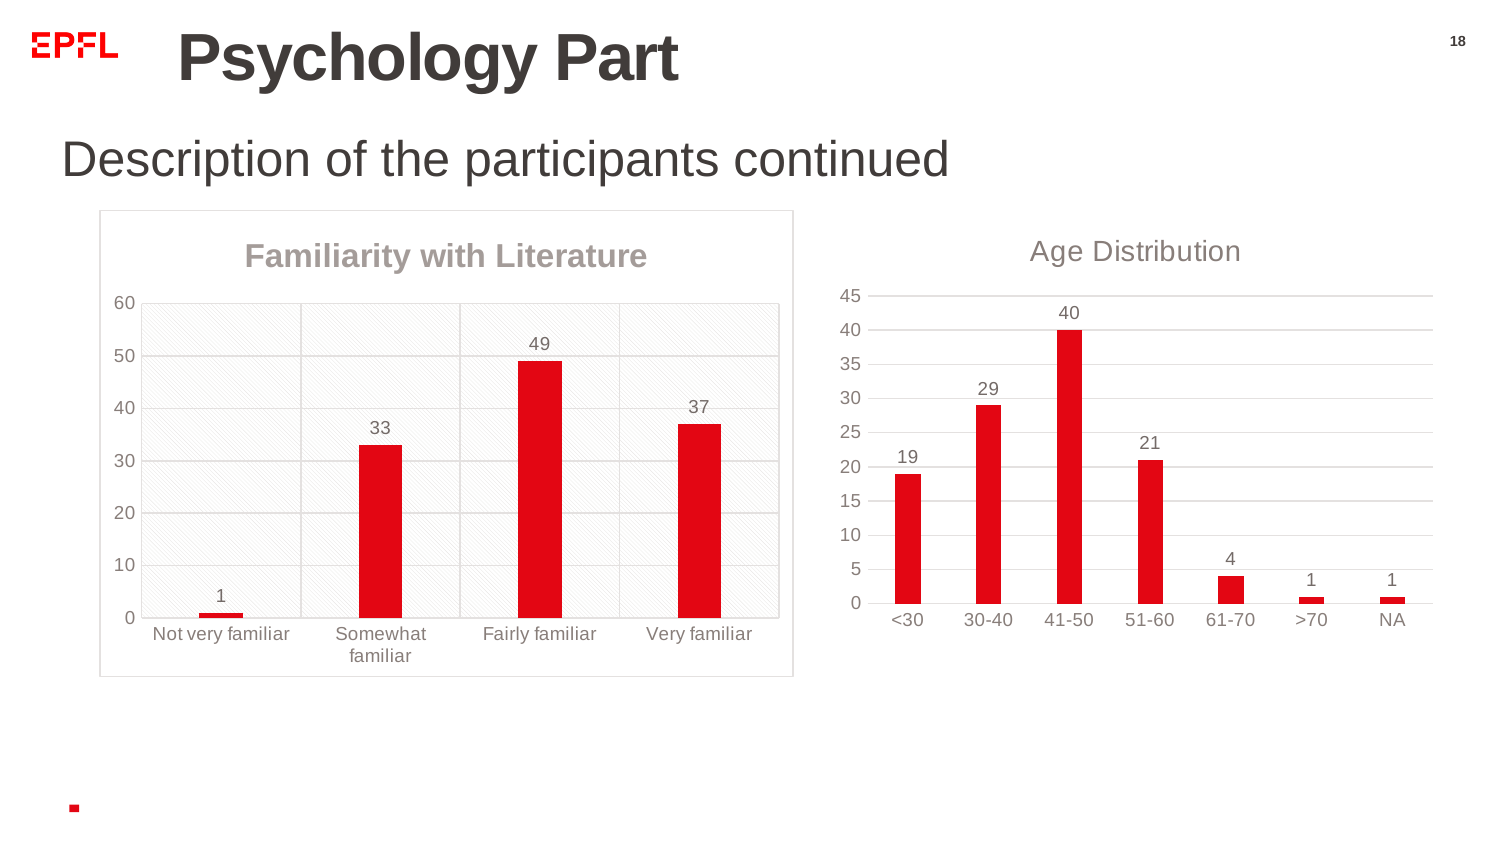

# Psychology Part
18
Description of the participants continued

### Chart:

| Category | Age Distribution |
|---|---|
| <30 | 19.0 |
| 30-40 | 29.0 |
| 41-50 | 40.0 |
| 51-60 | 21.0 |
| 61-70 | 4.0 |
| >70 | 1.0 |
| NA | 1.0 |

### Chart: Familiarity with Literature

| Category | Count |
|---|---|
| Not very familiar | 1.0 |
| Somewhat familiar | 33.0 |
| Fairly familiar | 49.0 |
| Very familiar | 37.0 |